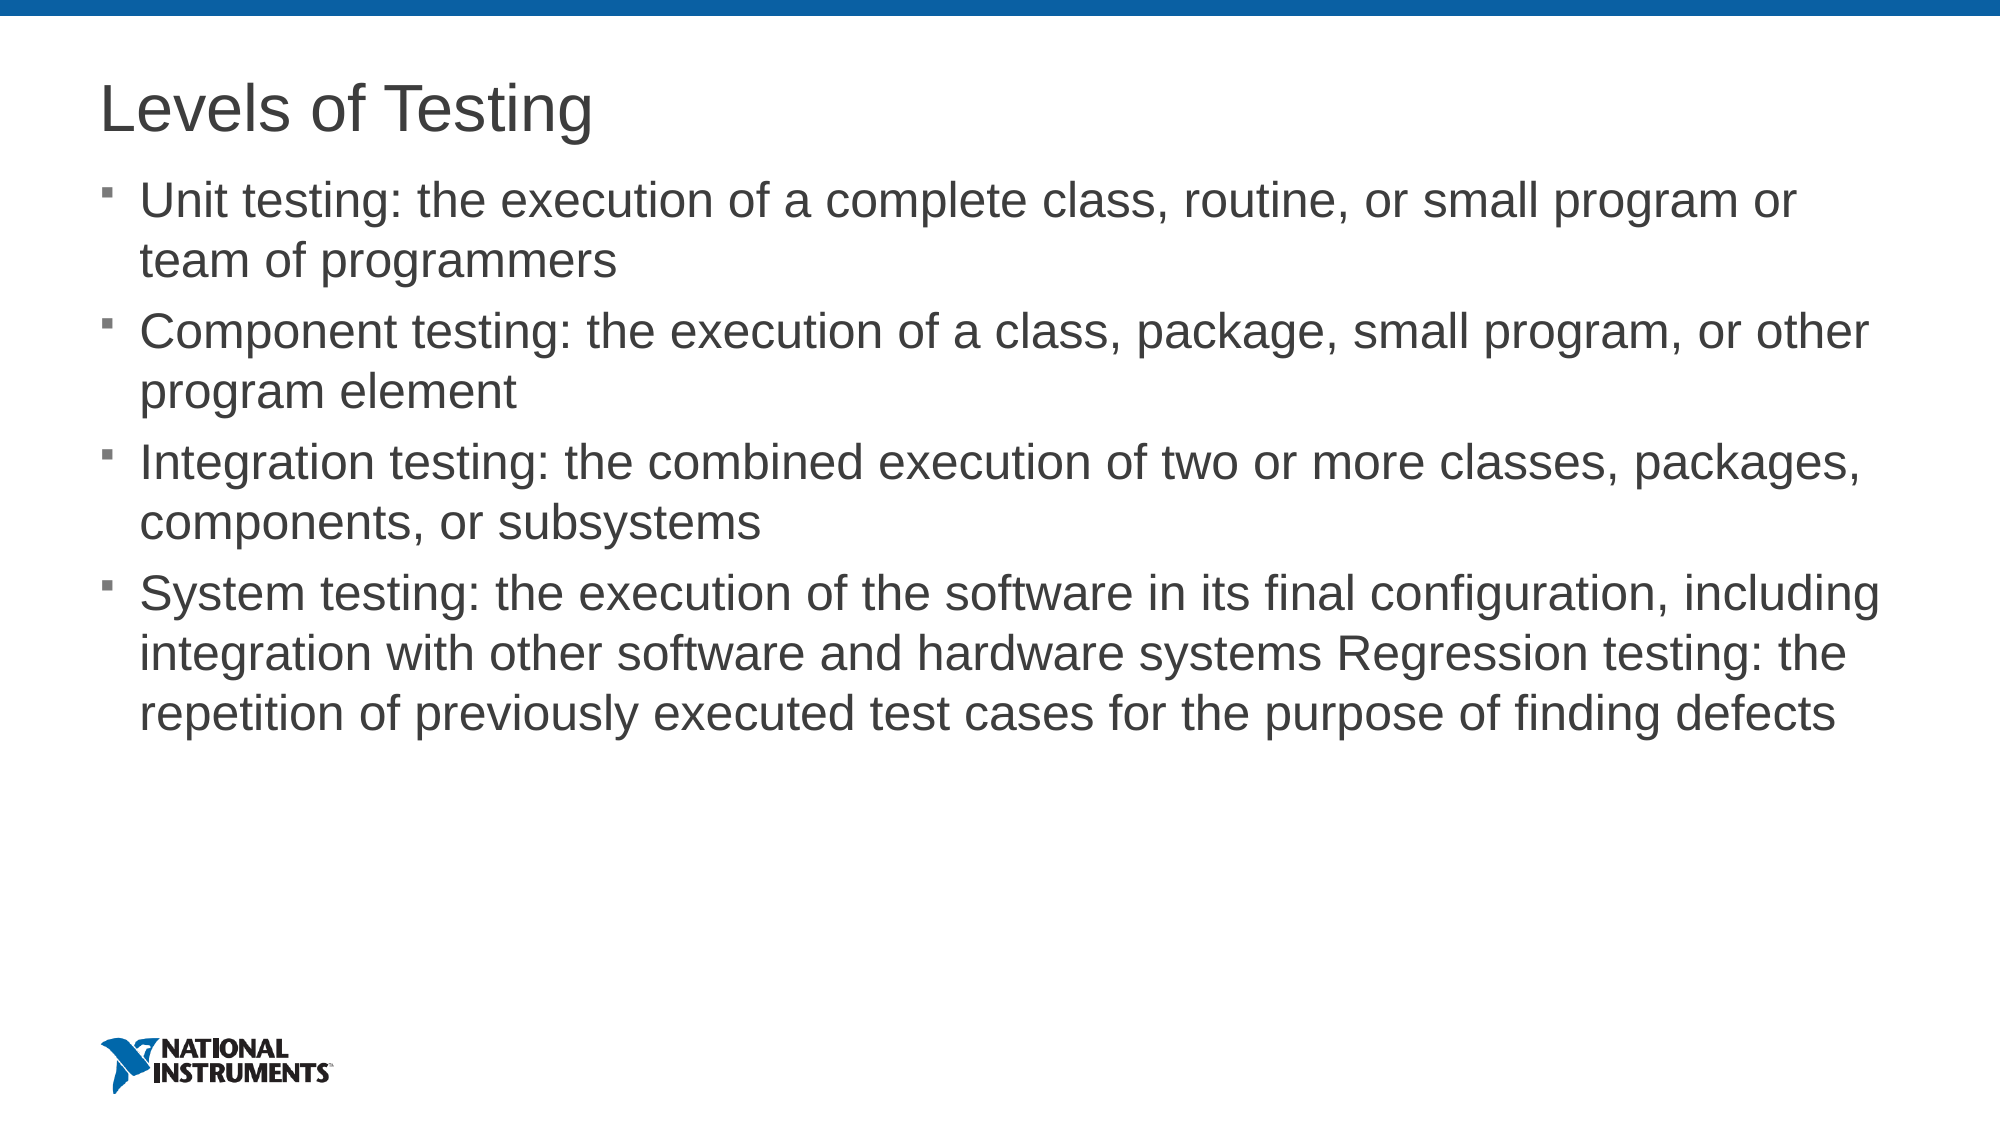

# Levels of Testing
Unit testing: the execution of a complete class, routine, or small program or team of programmers
Component testing: the execution of a class, package, small program, or other program element
Integration testing: the combined execution of two or more classes, packages, components, or subsystems
System testing: the execution of the software in its ﬁnal conﬁguration, including integration with other software and hardware systems Regression testing: the repetition of previously executed test cases for the purpose of ﬁnding defects